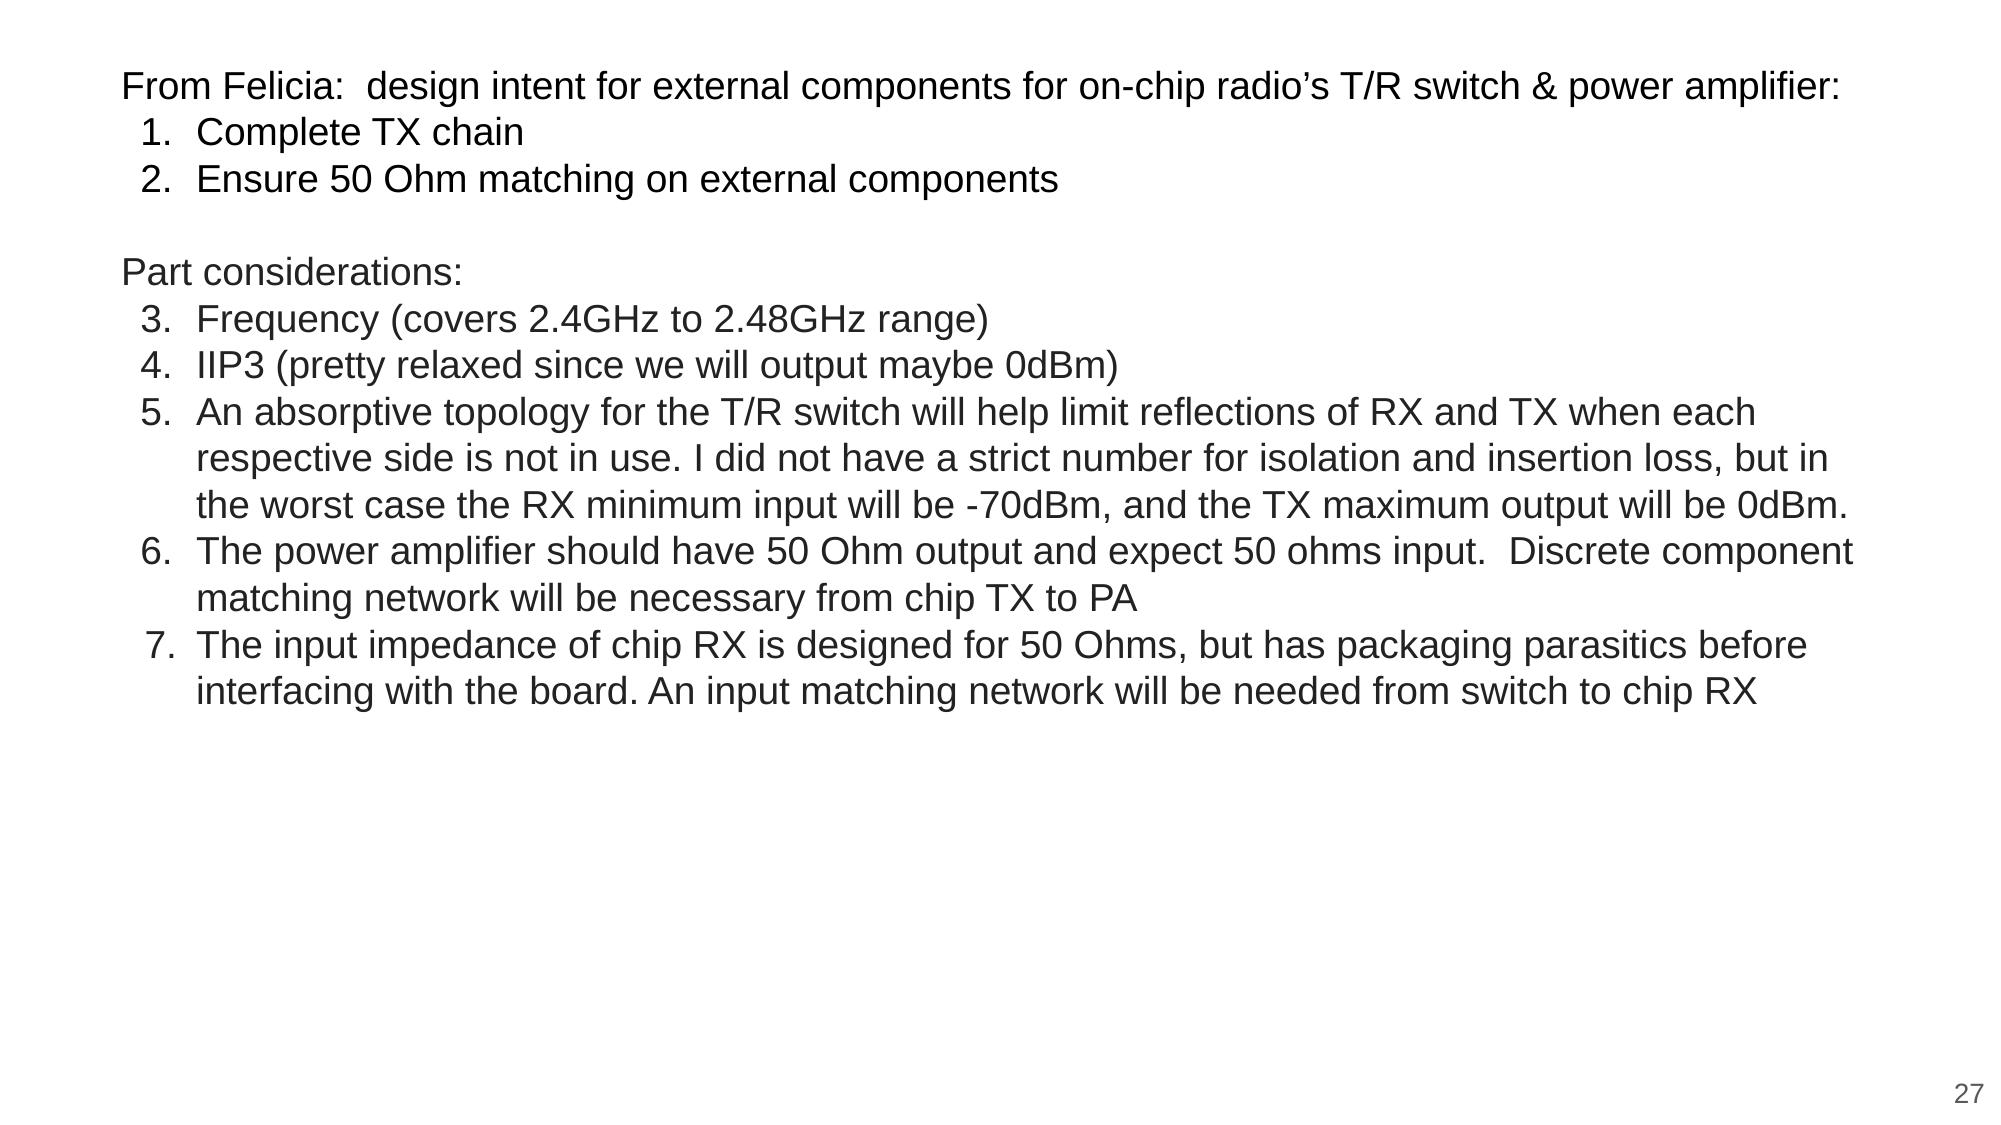

From Felicia:  design intent for external components for on-chip radio’s T/R switch & power amplifier:
Complete TX chain
Ensure 50 Ohm matching on external components

Part considerations:
Frequency (covers 2.4GHz to 2.48GHz range)
IIP3 (pretty relaxed since we will output maybe 0dBm)
An absorptive topology for the T/R switch will help limit reflections of RX and TX when each respective side is not in use. I did not have a strict number for isolation and insertion loss, but in the worst case the RX minimum input will be -70dBm, and the TX maximum output will be 0dBm.
The power amplifier should have 50 Ohm output and expect 50 ohms input.  Discrete component matching network will be necessary from chip TX to PA
The input impedance of chip RX is designed for 50 Ohms, but has packaging parasitics before interfacing with the board. An input matching network will be needed from switch to chip RX
27